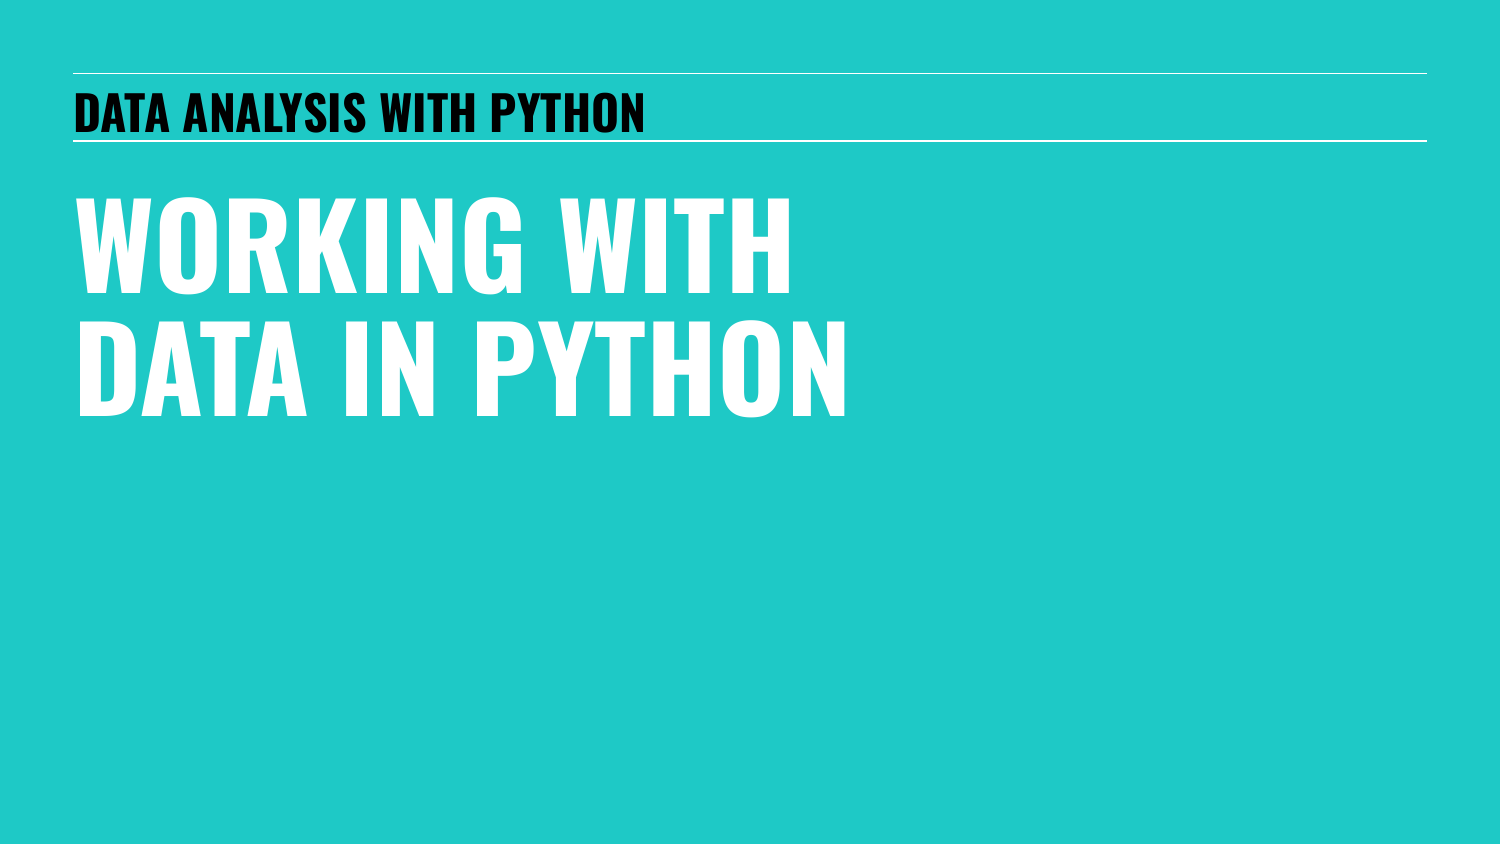

DATA ANALYSIS WITH PYTHON

WORKING WITH
DATA IN PYTHON